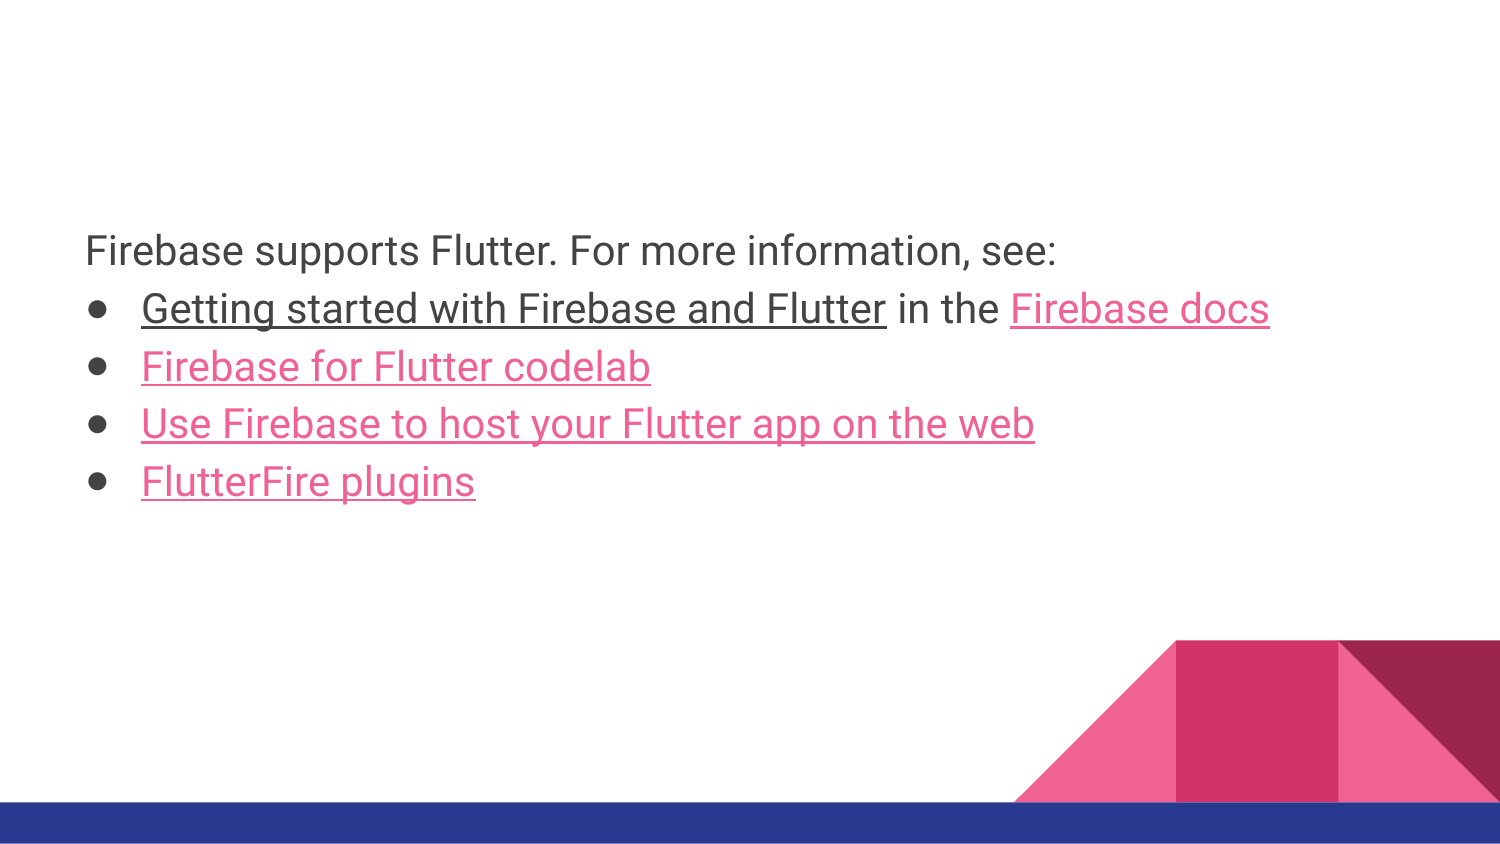

#
Firebase supports Flutter. For more information, see:
Getting started with Firebase and Flutter in the Firebase docs
Firebase for Flutter codelab
Use Firebase to host your Flutter app on the web
FlutterFire plugins